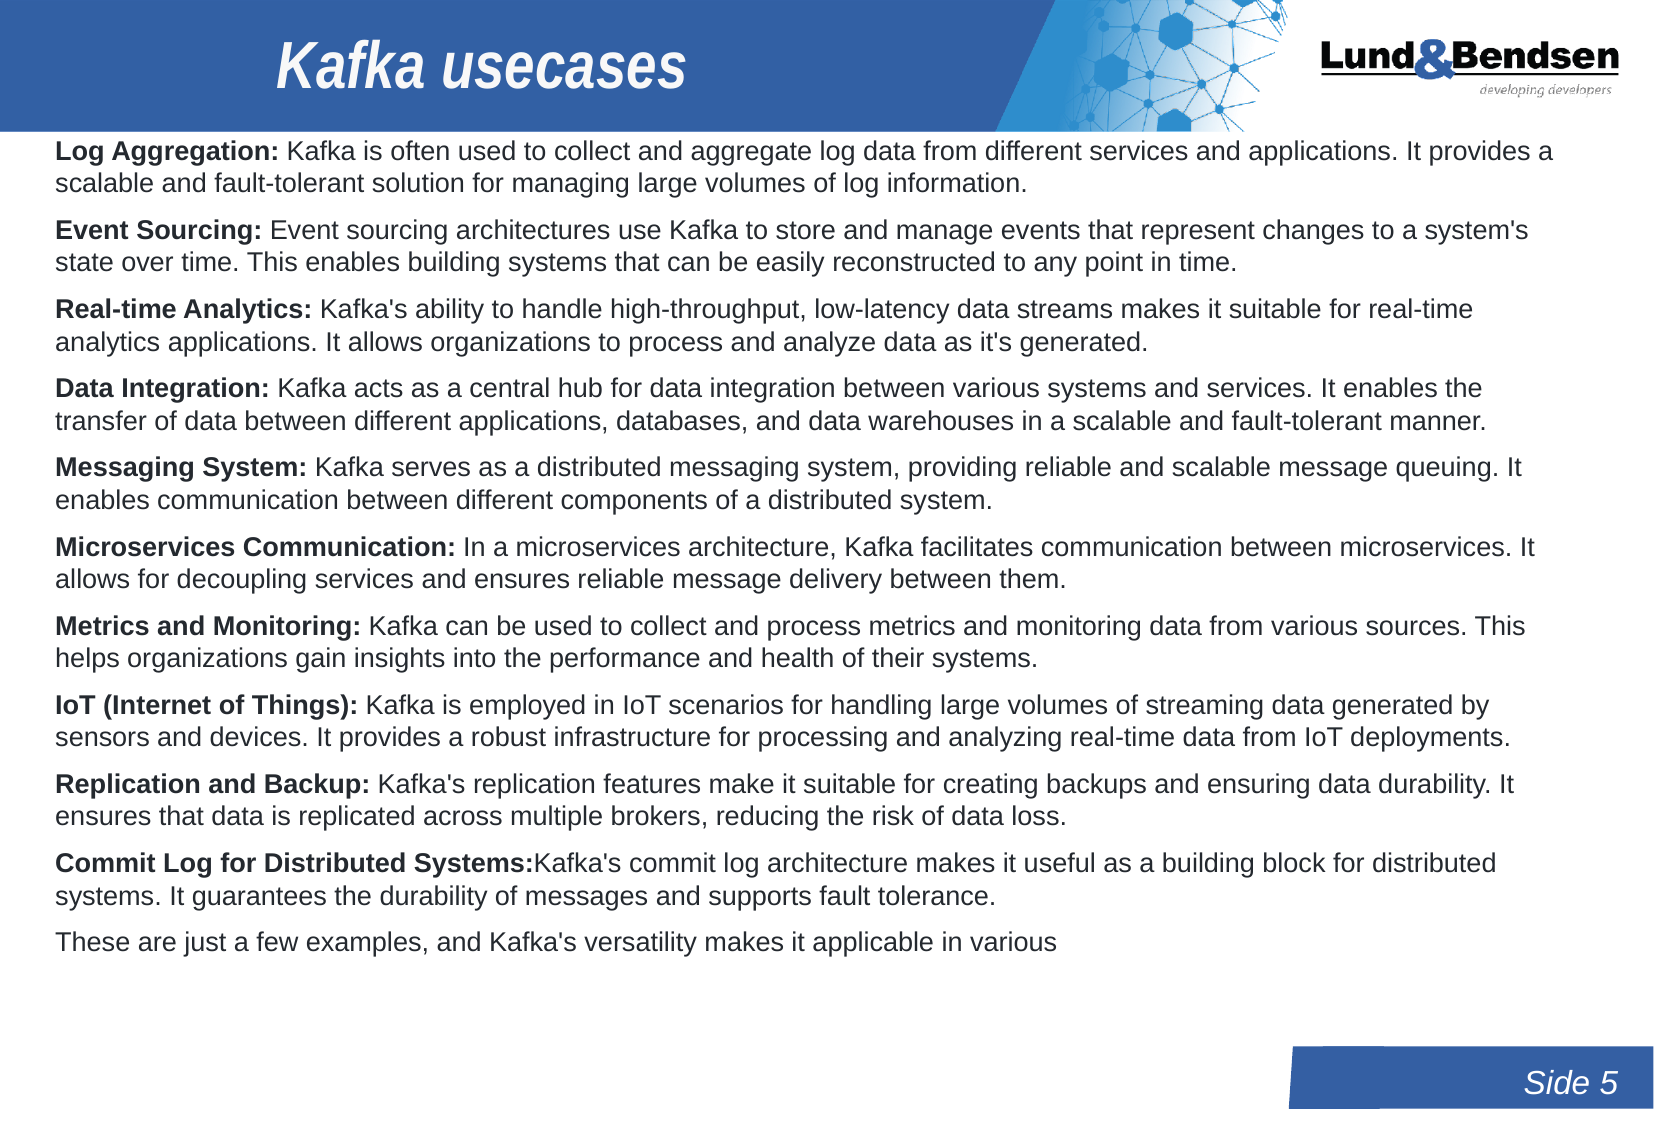

# Kafka usecases
Log Aggregation: Kafka is often used to collect and aggregate log data from different services and applications. It provides a scalable and fault-tolerant solution for managing large volumes of log information.
Event Sourcing: Event sourcing architectures use Kafka to store and manage events that represent changes to a system's state over time. This enables building systems that can be easily reconstructed to any point in time.
Real-time Analytics: Kafka's ability to handle high-throughput, low-latency data streams makes it suitable for real-time analytics applications. It allows organizations to process and analyze data as it's generated.
Data Integration: Kafka acts as a central hub for data integration between various systems and services. It enables the transfer of data between different applications, databases, and data warehouses in a scalable and fault-tolerant manner.
Messaging System: Kafka serves as a distributed messaging system, providing reliable and scalable message queuing. It enables communication between different components of a distributed system.
Microservices Communication: In a microservices architecture, Kafka facilitates communication between microservices. It allows for decoupling services and ensures reliable message delivery between them.
Metrics and Monitoring: Kafka can be used to collect and process metrics and monitoring data from various sources. This helps organizations gain insights into the performance and health of their systems.
IoT (Internet of Things): Kafka is employed in IoT scenarios for handling large volumes of streaming data generated by sensors and devices. It provides a robust infrastructure for processing and analyzing real-time data from IoT deployments.
Replication and Backup: Kafka's replication features make it suitable for creating backups and ensuring data durability. It ensures that data is replicated across multiple brokers, reducing the risk of data loss.
Commit Log for Distributed Systems:Kafka's commit log architecture makes it useful as a building block for distributed systems. It guarantees the durability of messages and supports fault tolerance.
These are just a few examples, and Kafka's versatility makes it applicable in various